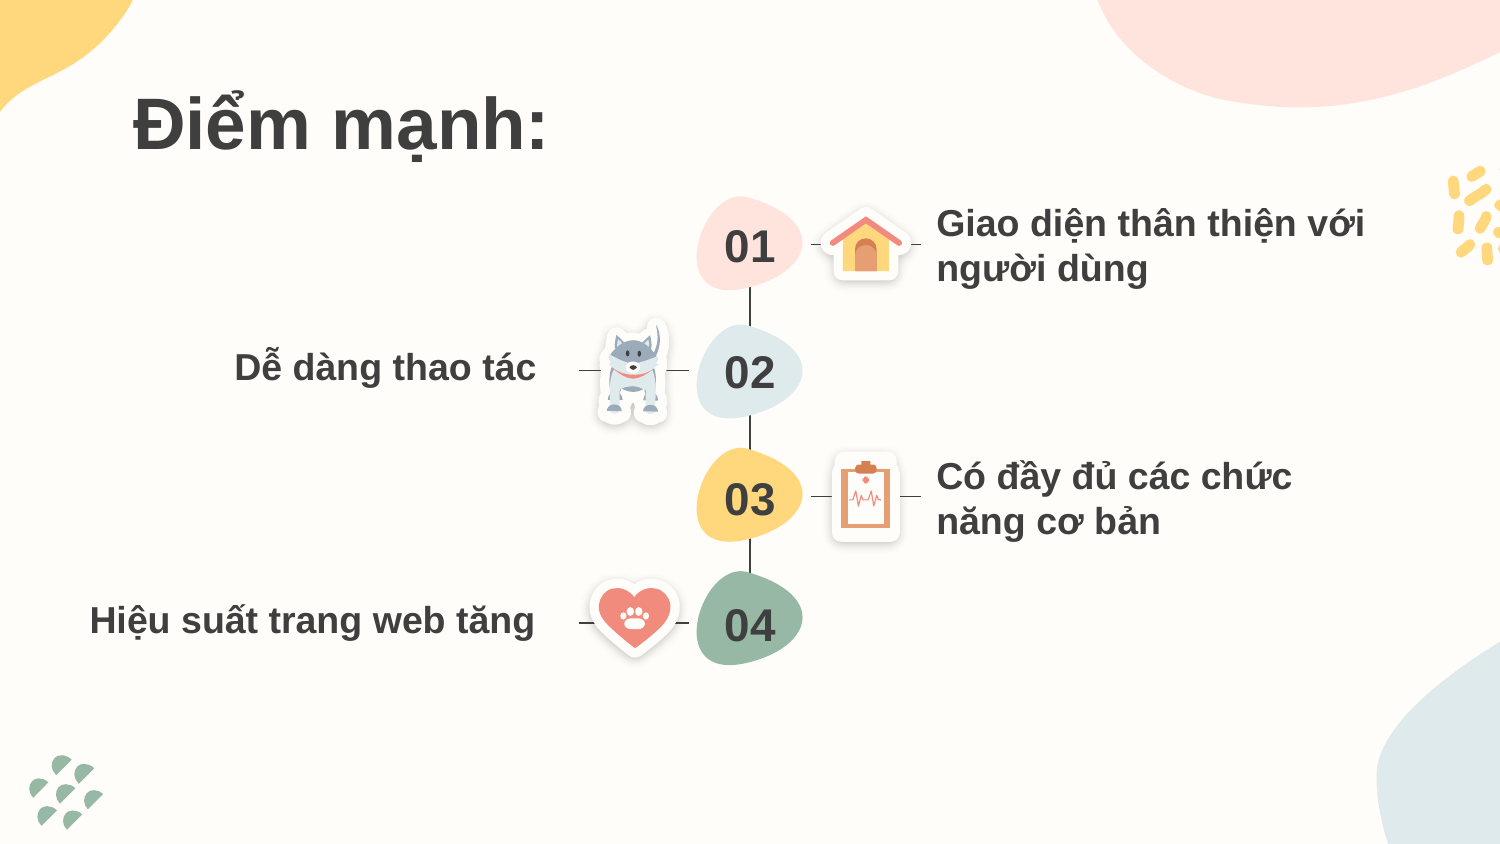

# Điểm mạnh:

Giao diện thân thiện với người dùng
01

Dễ dàng thao tác

02

Có đầy đủ các chức năng cơ bản

03

Hiệu suất trang web tăng

04